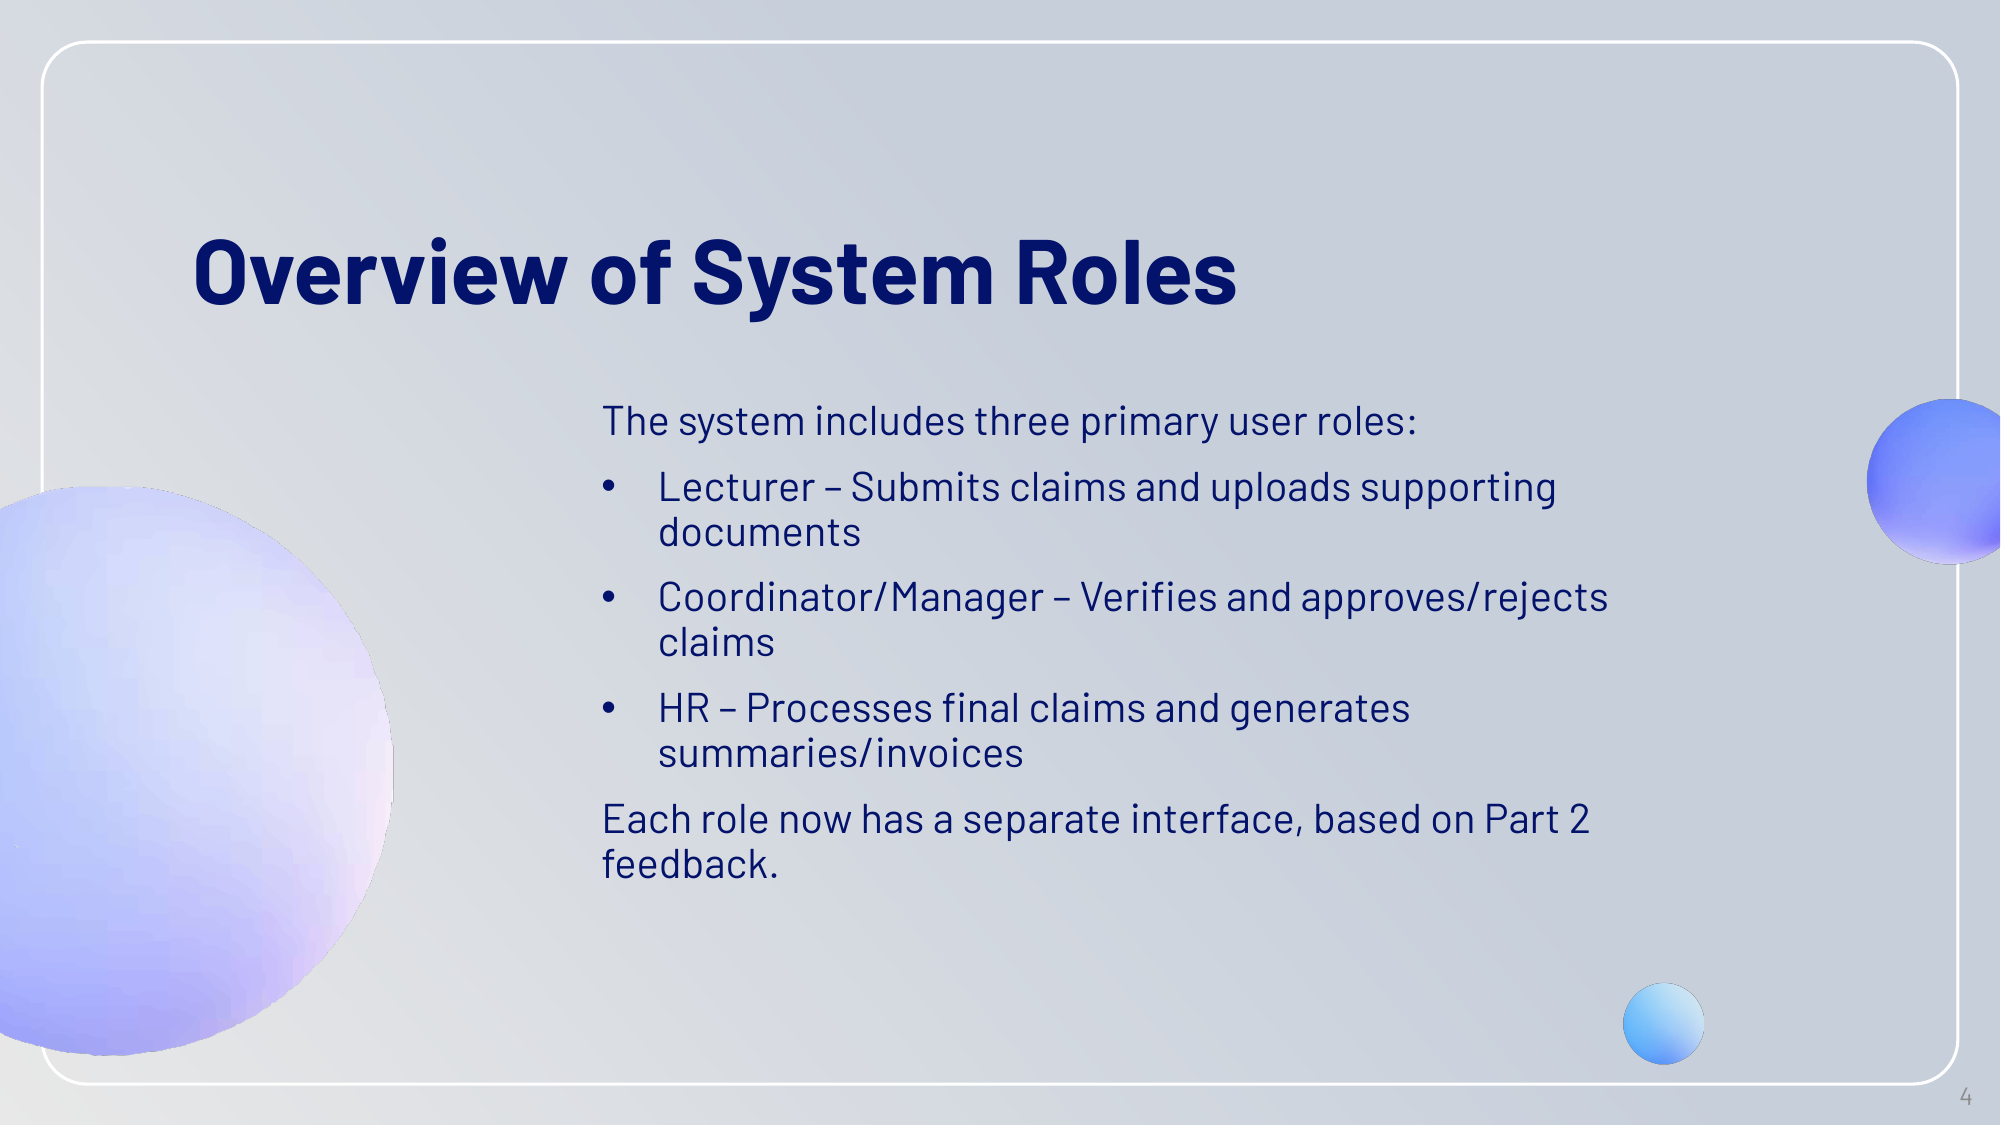

# Overview of System Roles
The system includes three primary user roles:
Lecturer – Submits claims and uploads supporting documents
Coordinator/Manager – Verifies and approves/rejects claims
HR – Processes final claims and generates summaries/invoices
Each role now has a separate interface, based on Part 2 feedback.
4